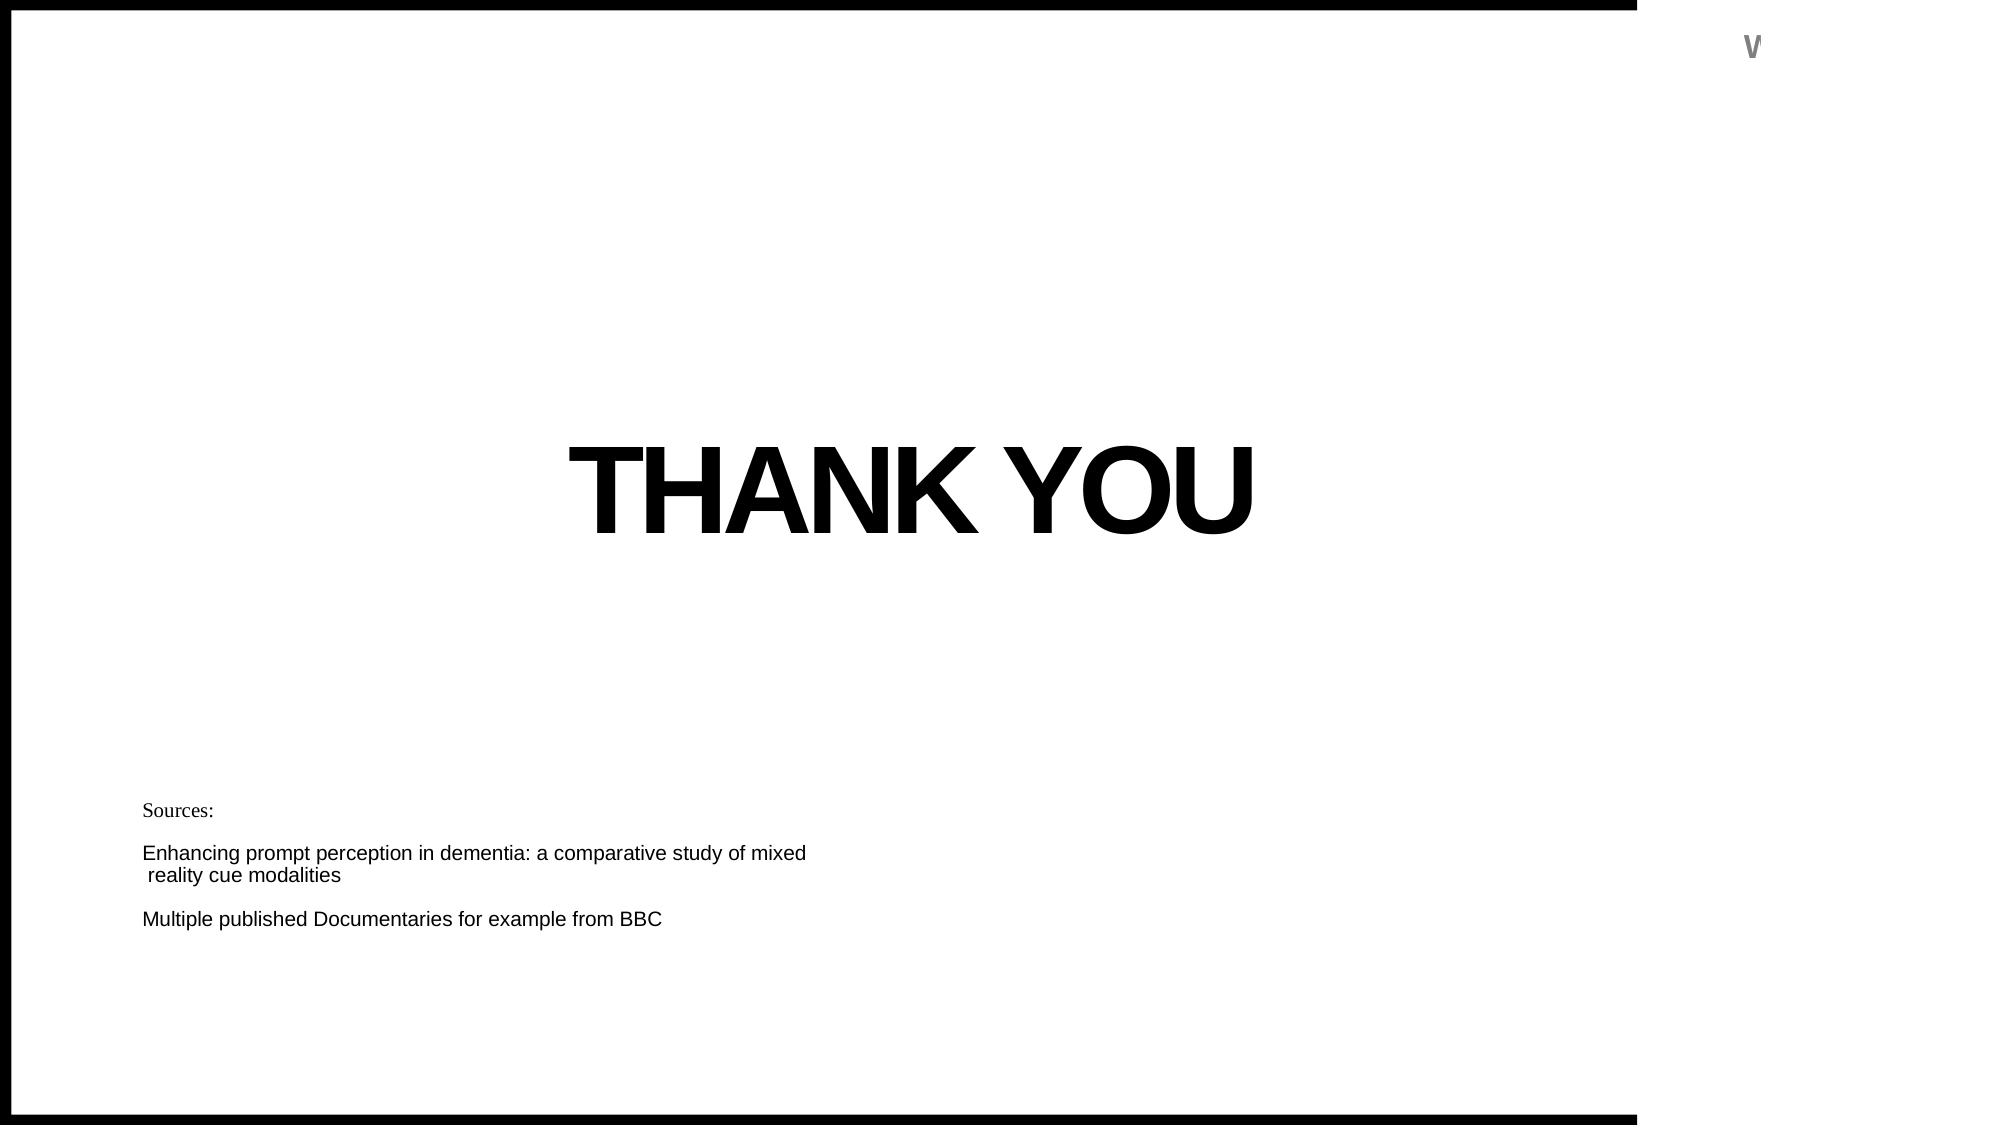

WOODGROVE BANK
# THANK YOU
Sources:
Enhancing prompt perception in dementia: a comparative study of mixed               reality cue modalities
Multiple published Documentaries for example from BBC